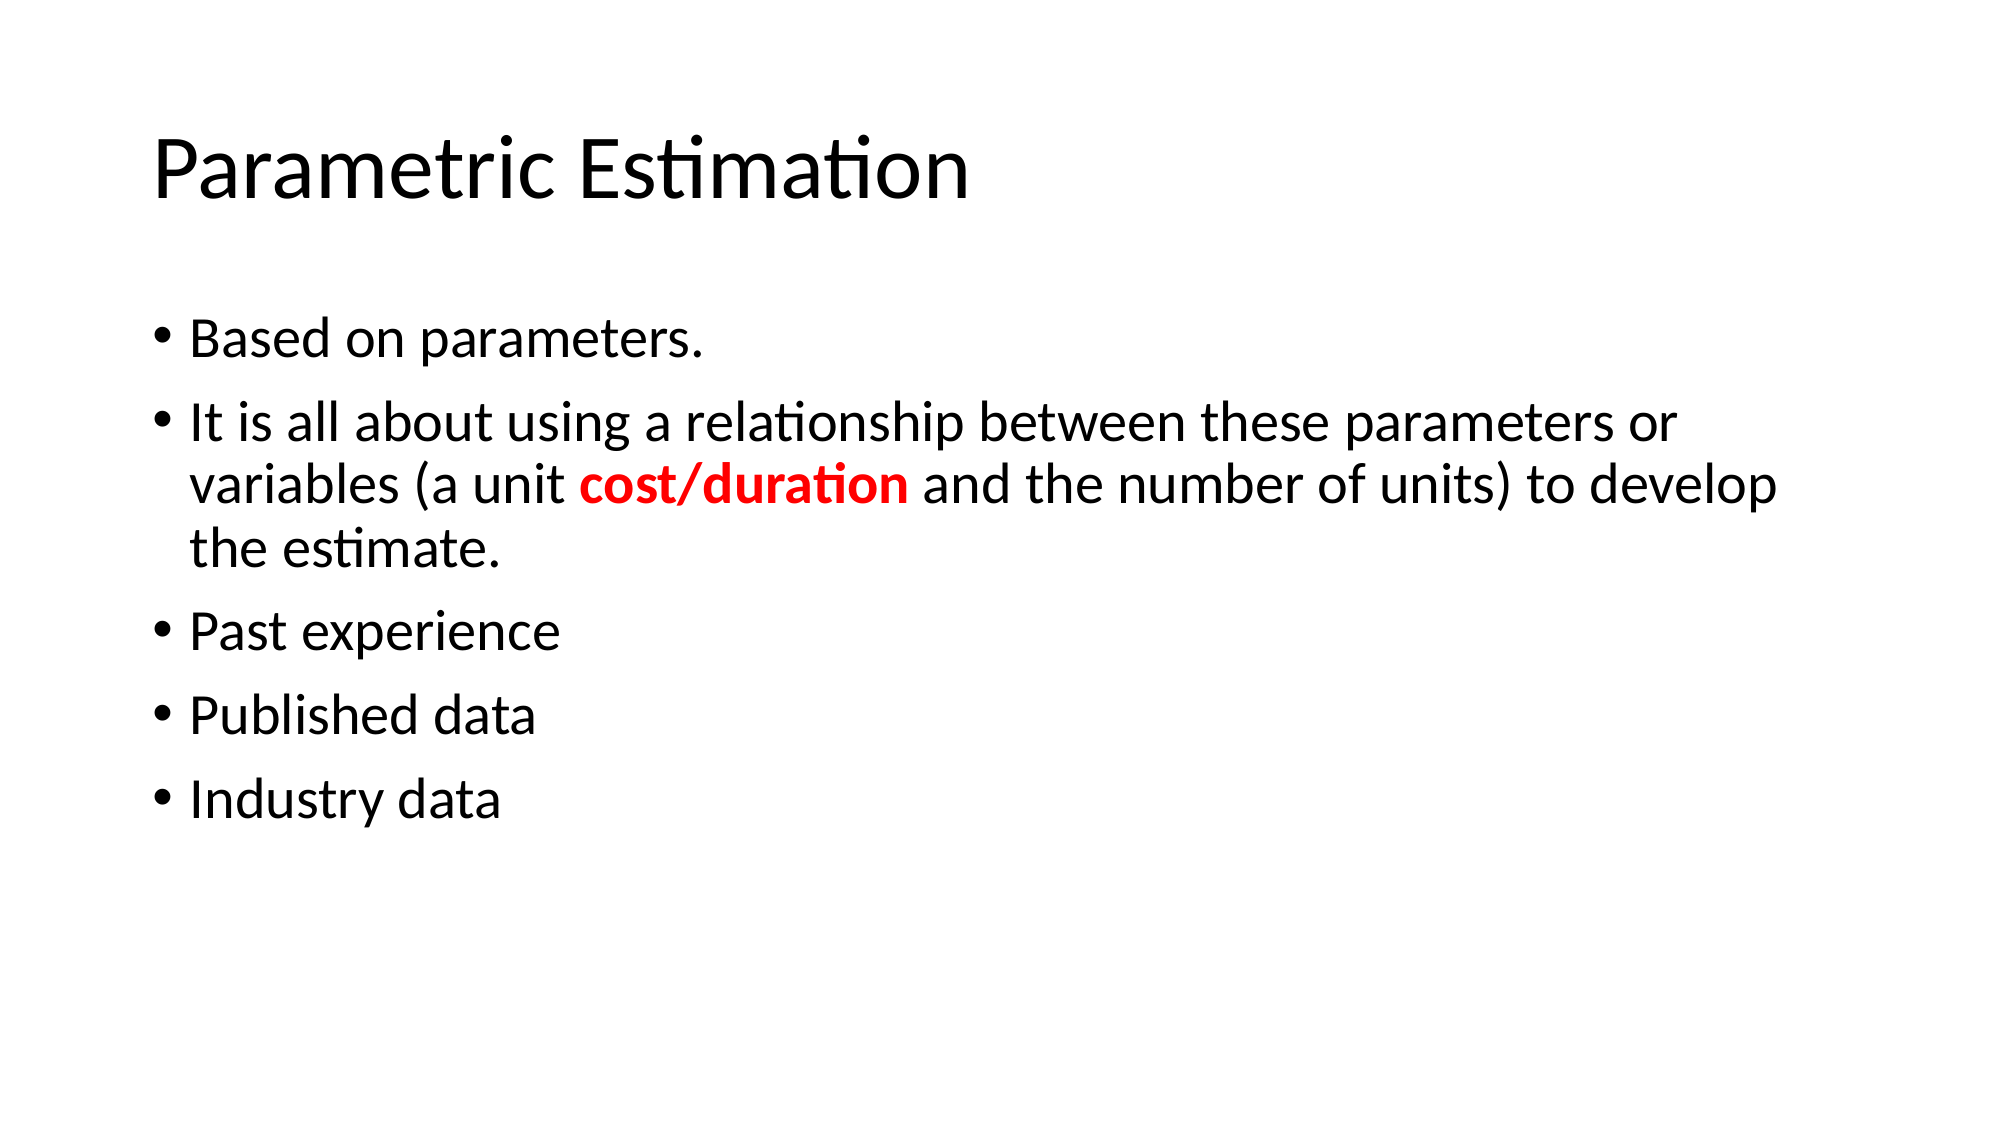

# Parametric Estimation
Based on parameters.
It is all about using a relationship between these parameters or variables (a unit cost/duration and the number of units) to develop the estimate.
Past experience
Published data
Industry data